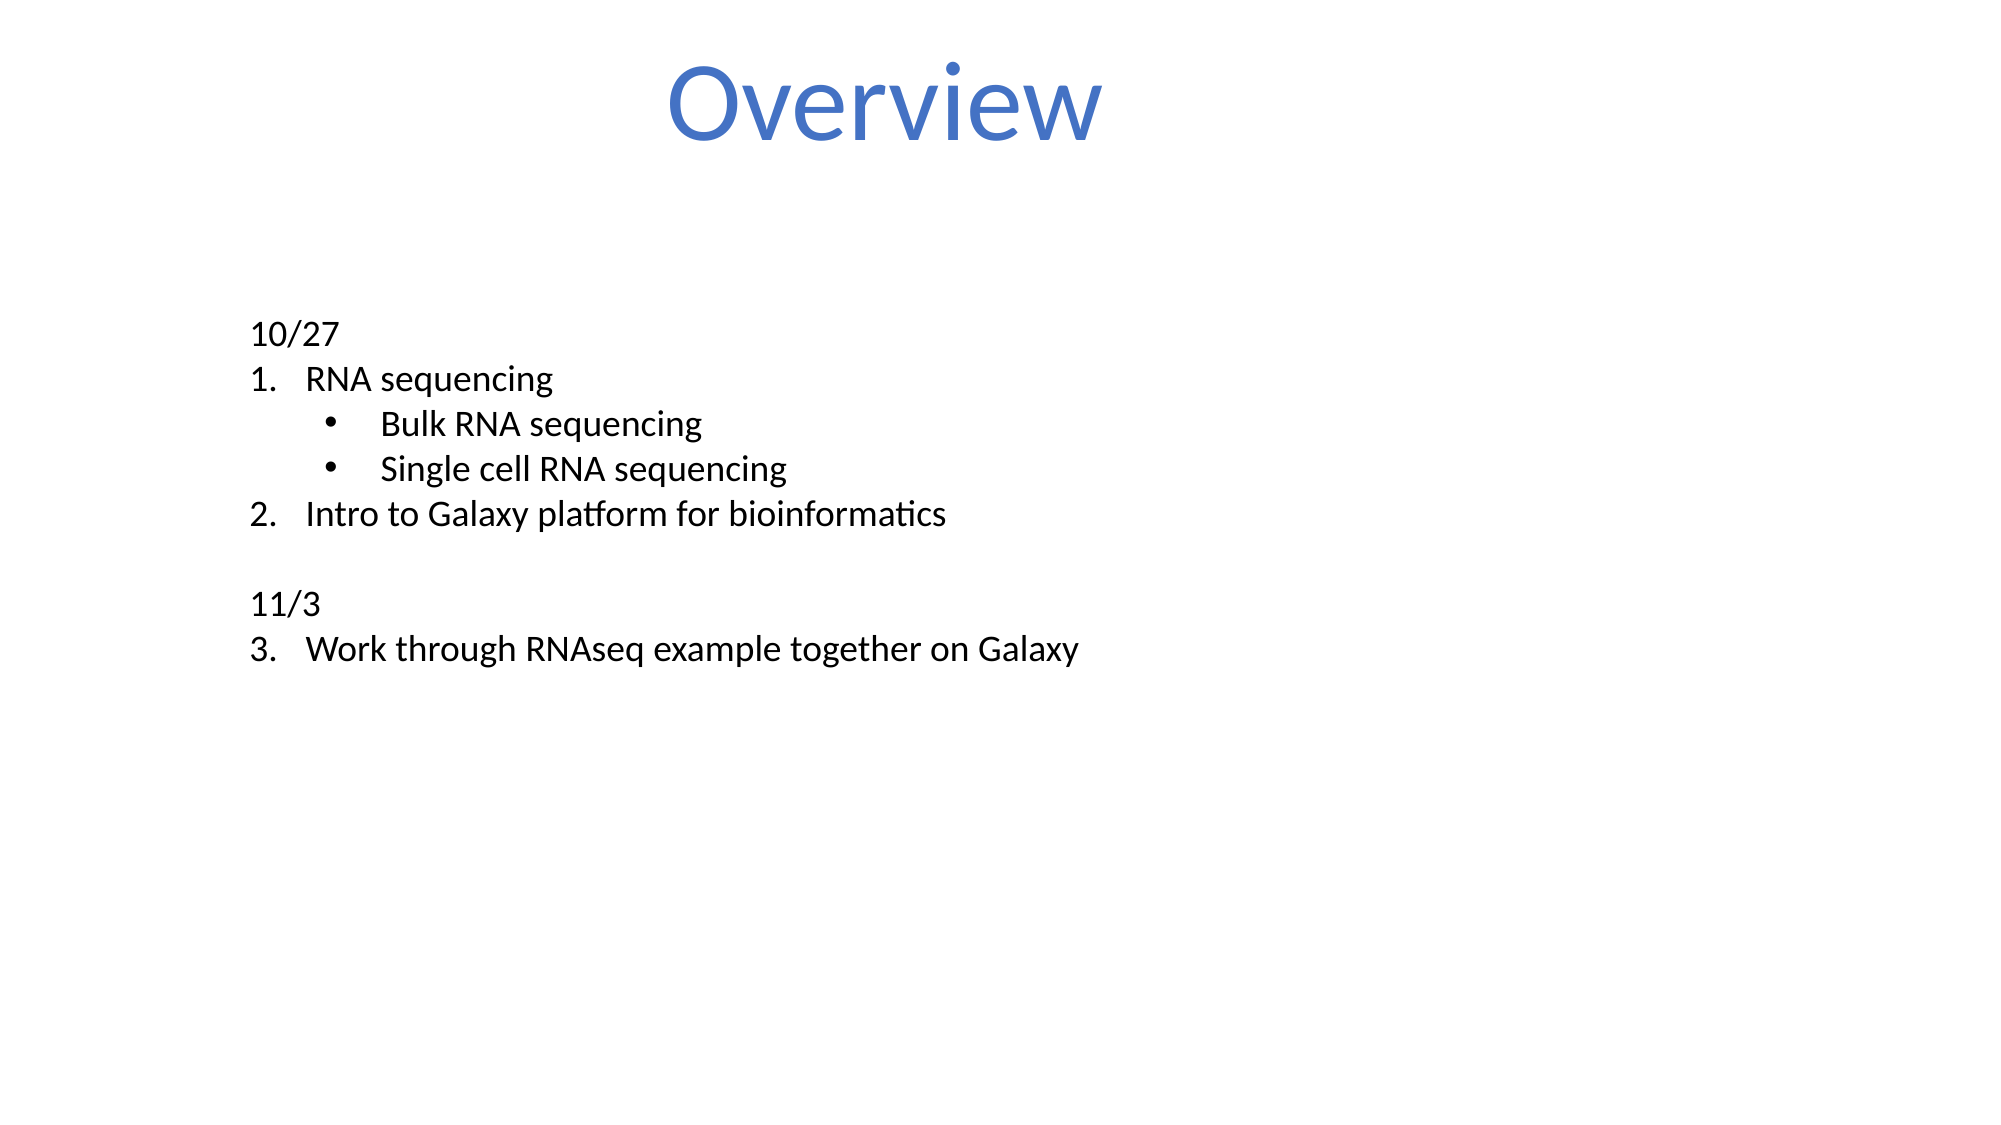

Overview
10/27
RNA sequencing
Bulk RNA sequencing
Single cell RNA sequencing
Intro to Galaxy platform for bioinformatics

11/3
Work through RNAseq example together on Galaxy